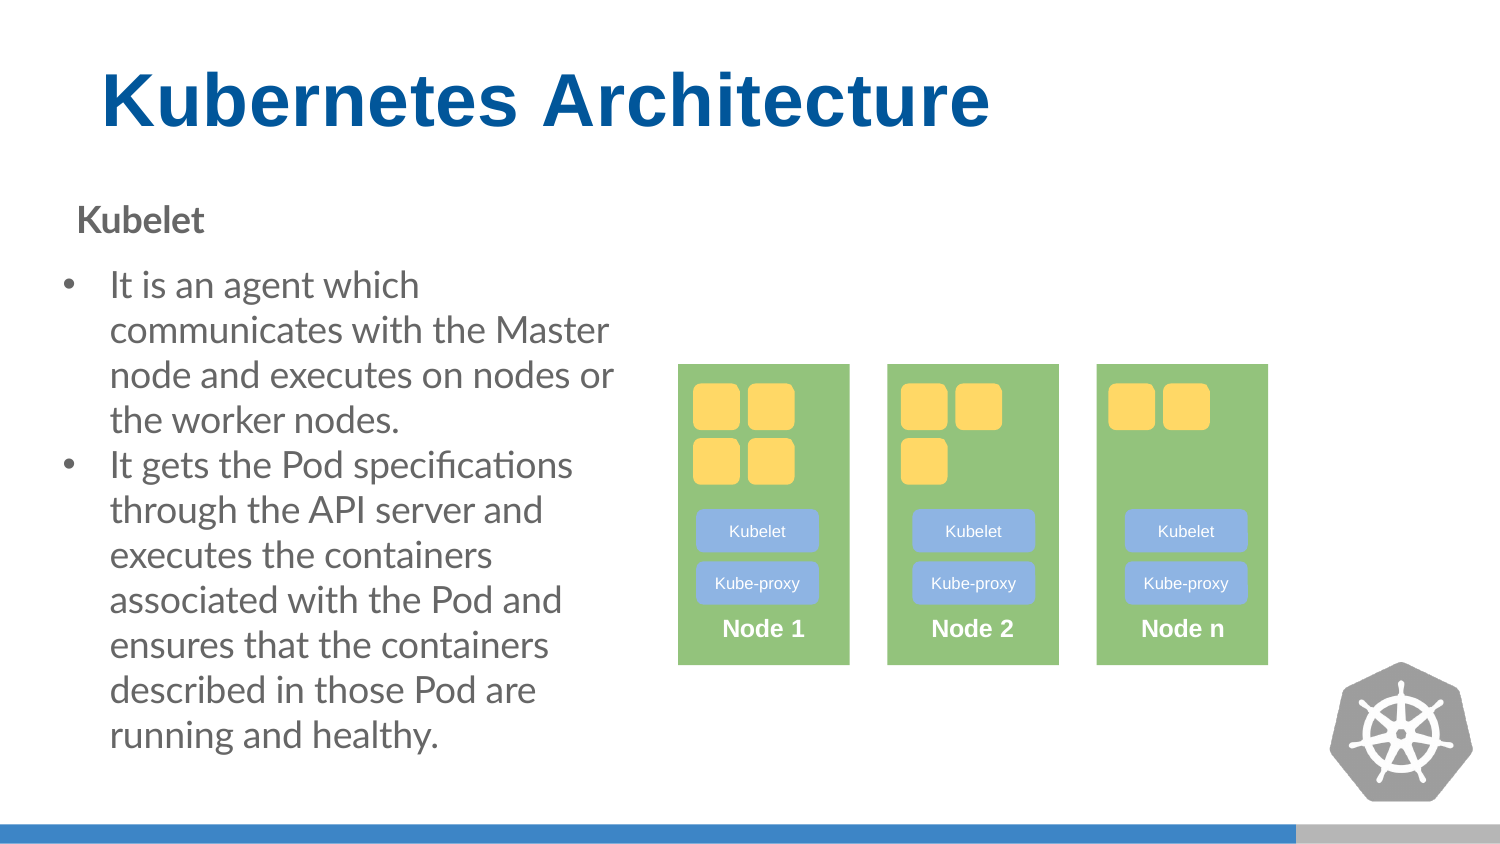

# Kubernetes Architecture
Kubelet
It is an agent which communicates with the Master node and executes on nodes or the worker nodes.
It gets the Pod specifications through the API server and executes the containers associated with the Pod and ensures that the containers described in those Pod are running and healthy.

Node 1

Node 2

Node n

Kubelet
Kubelet
Kubelet
Kube-proxy
Kube-proxy
Kube-proxy
CLI